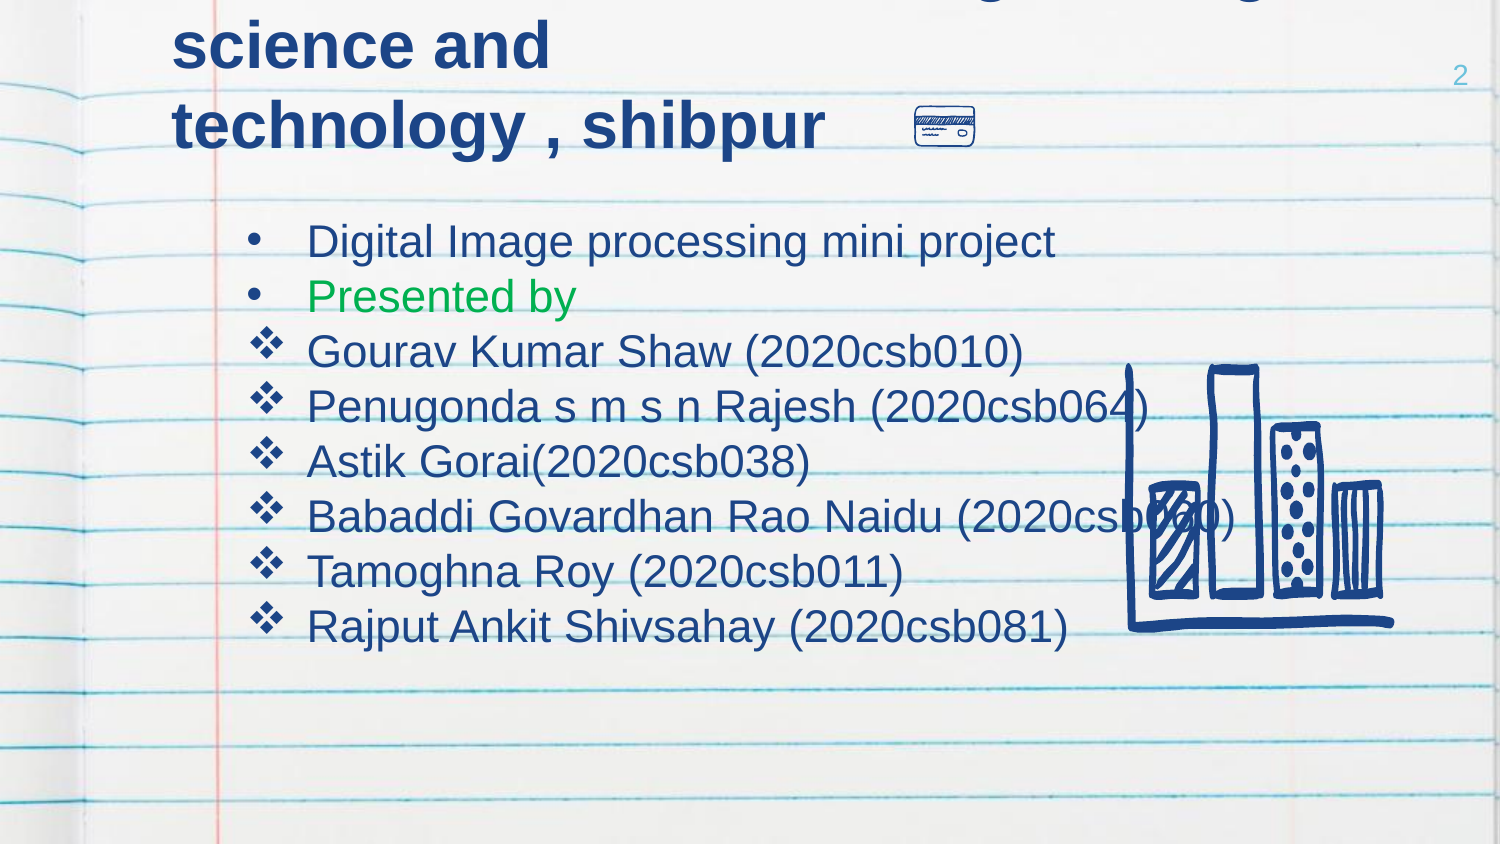

# Indian institute of engineering science and 				technology , shibpur
2

Digital Image processing mini project
Presented by
Gourav Kumar Shaw (2020csb010)
Penugonda s m s n Rajesh (2020csb064)
Astik Gorai(2020csb038)
Babaddi Govardhan Rao Naidu (2020csb060)
Tamoghna Roy (2020csb011)
Rajput Ankit Shivsahay (2020csb081)